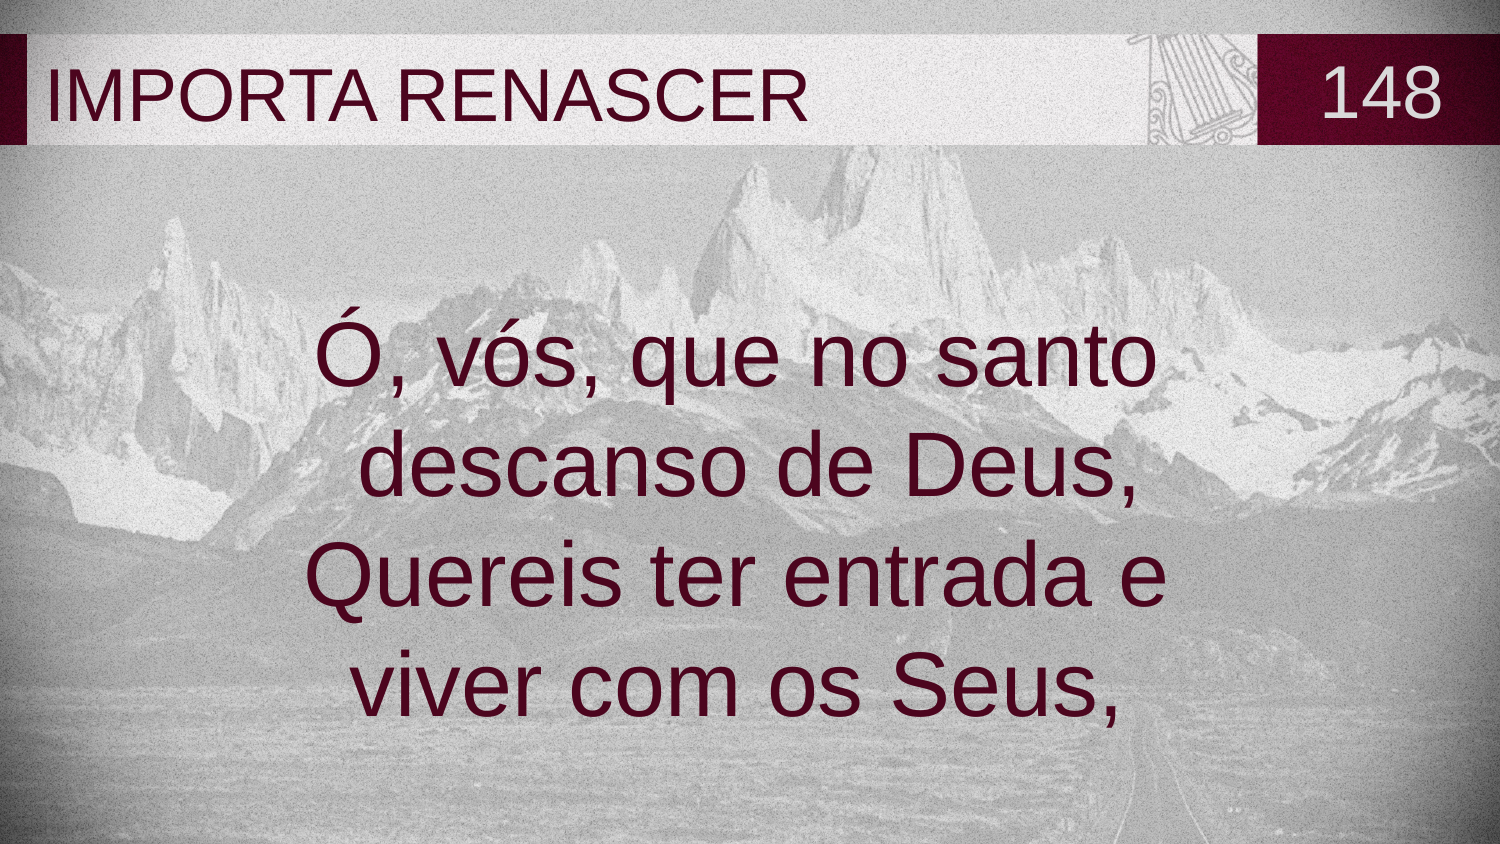

# IMPORTA RENASCER
148
Ó, vós, que no santo
descanso de Deus,
Quereis ter entrada e
viver com os Seus,